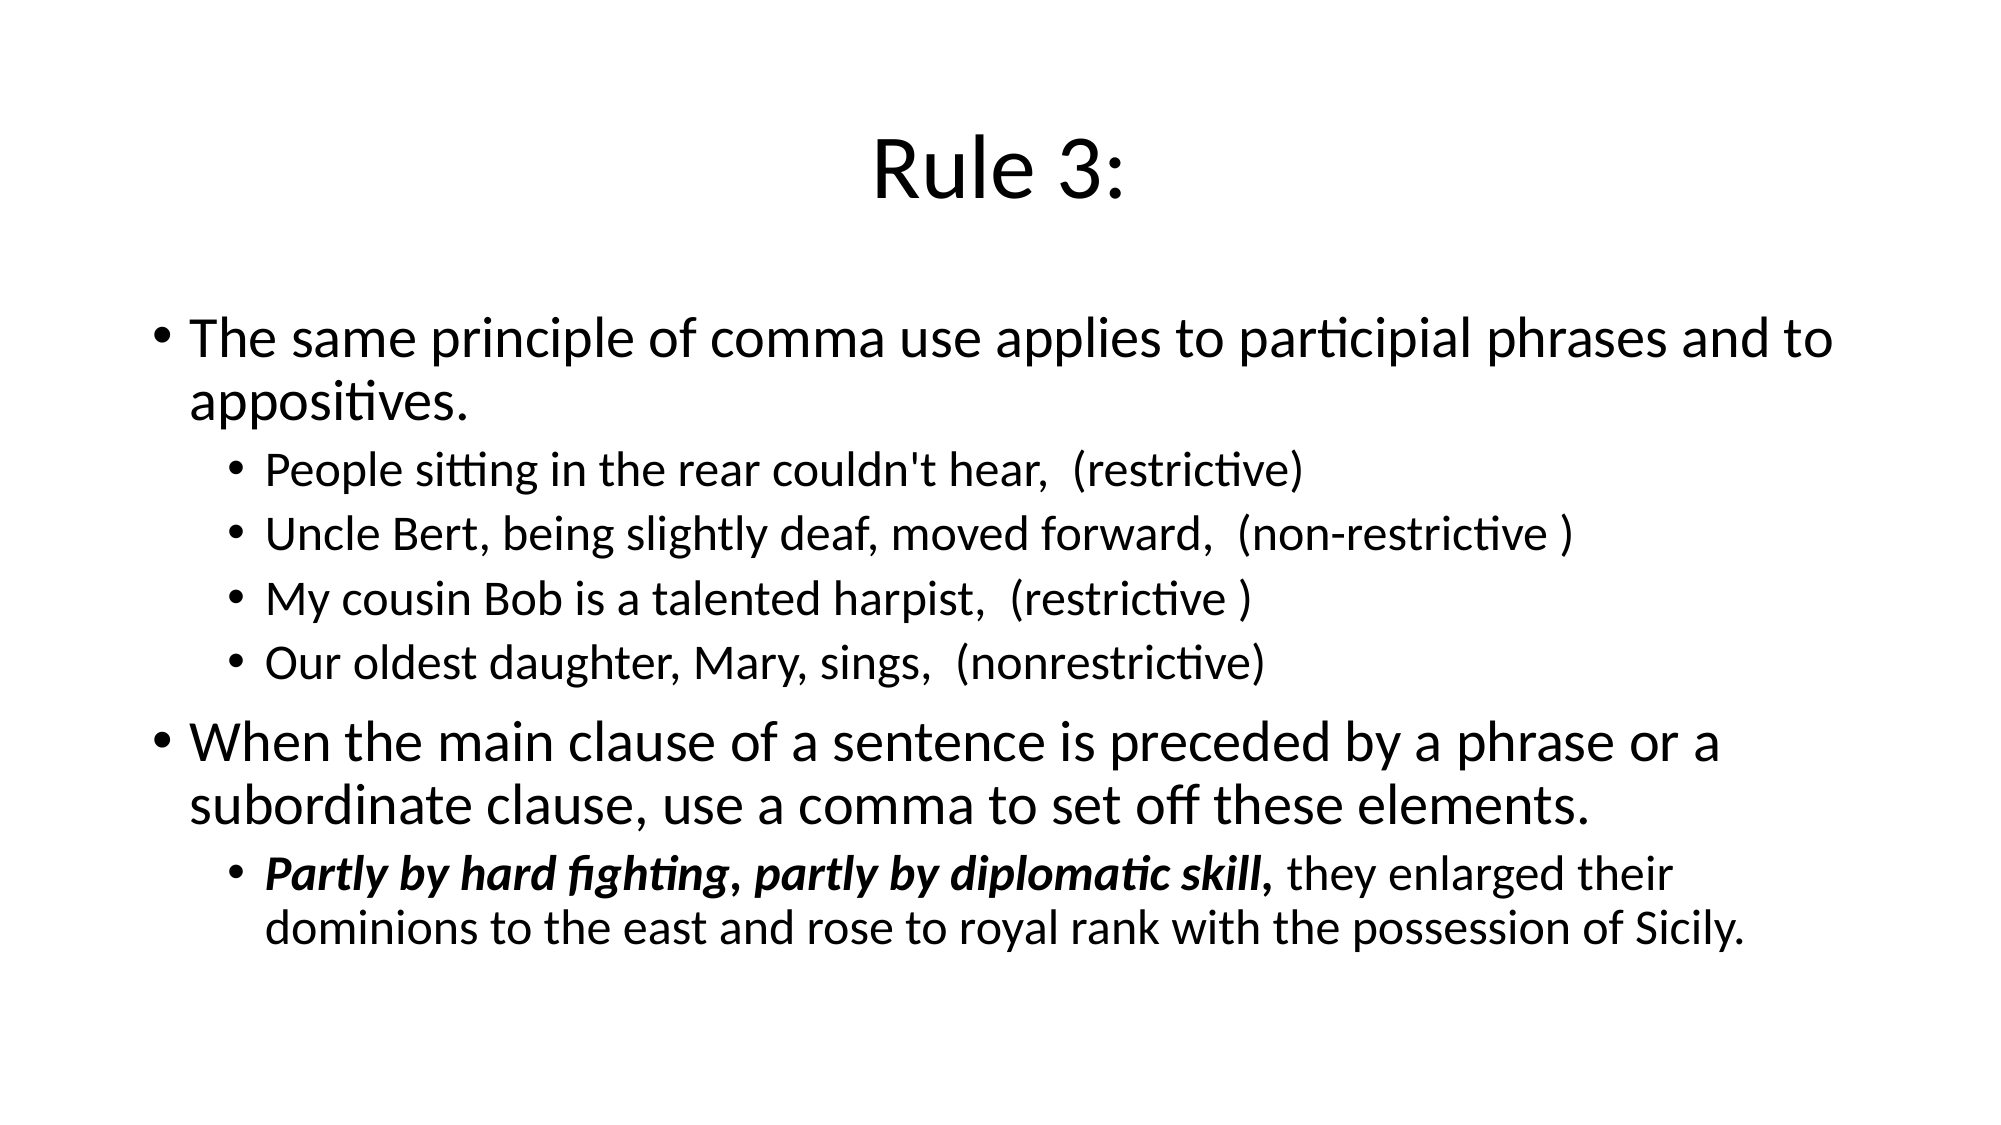

# Rule 3:
The same principle of comma use applies to participial phrases and to appositives.
People sitting in the rear couldn't hear,  (restrictive)
Uncle Bert, being slightly deaf, moved forward,  (non-restrictive )
My cousin Bob is a talented harpist,  (restrictive )
Our oldest daughter, Mary, sings,  (nonrestrictive)
When the main clause of a sentence is preceded by a phrase or a subordinate clause, use a comma to set off these elements.
Partly by hard fighting, partly by diplomatic skill, they enlarged their dominions to the east and rose to royal rank with the possession of Sicily.